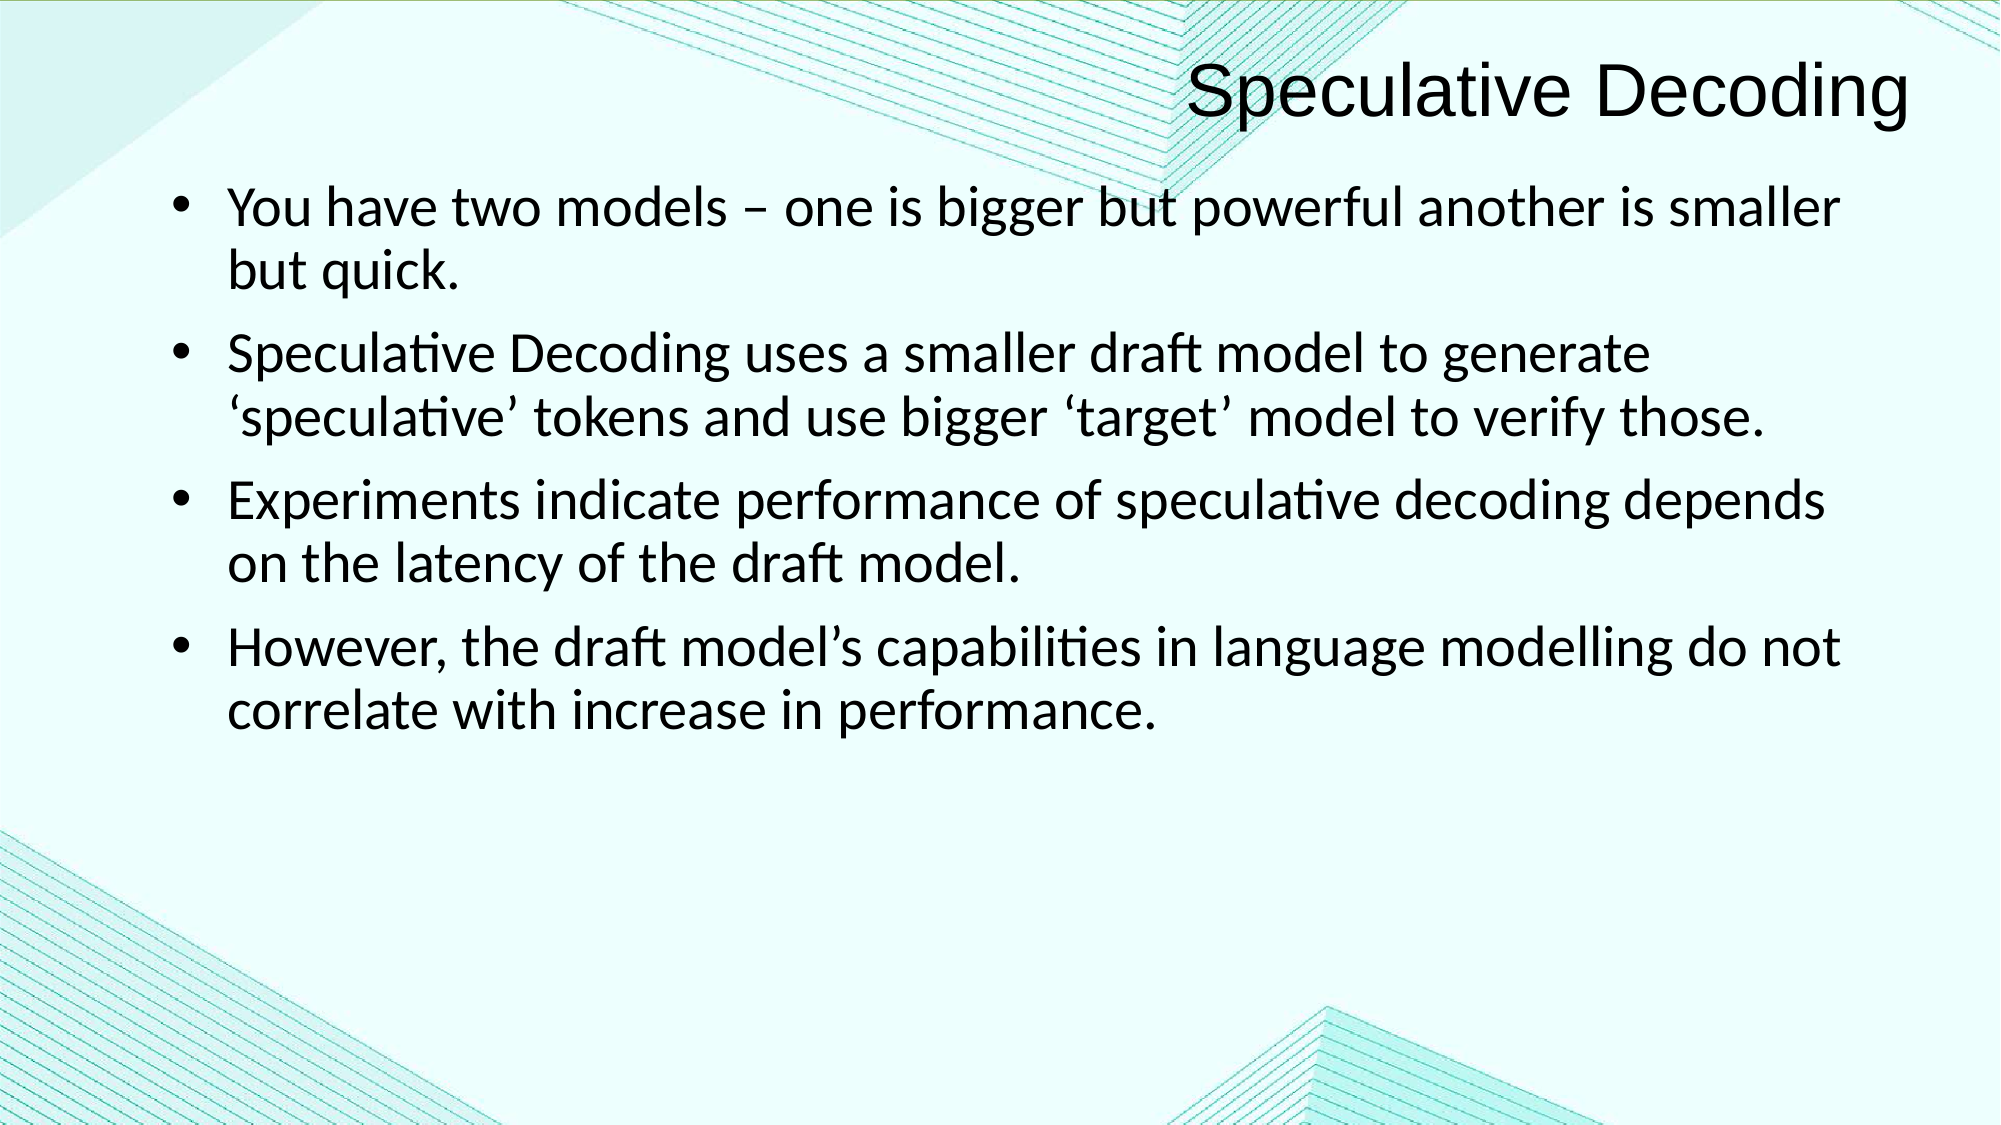

Speculative Decoding
You have two models – one is bigger but powerful another is smaller but quick.
Speculative Decoding uses a smaller draft model to generate ‘speculative’ tokens and use bigger ‘target’ model to verify those.
Experiments indicate performance of speculative decoding depends on the latency of the draft model.
However, the draft model’s capabilities in language modelling do not correlate with increase in performance.